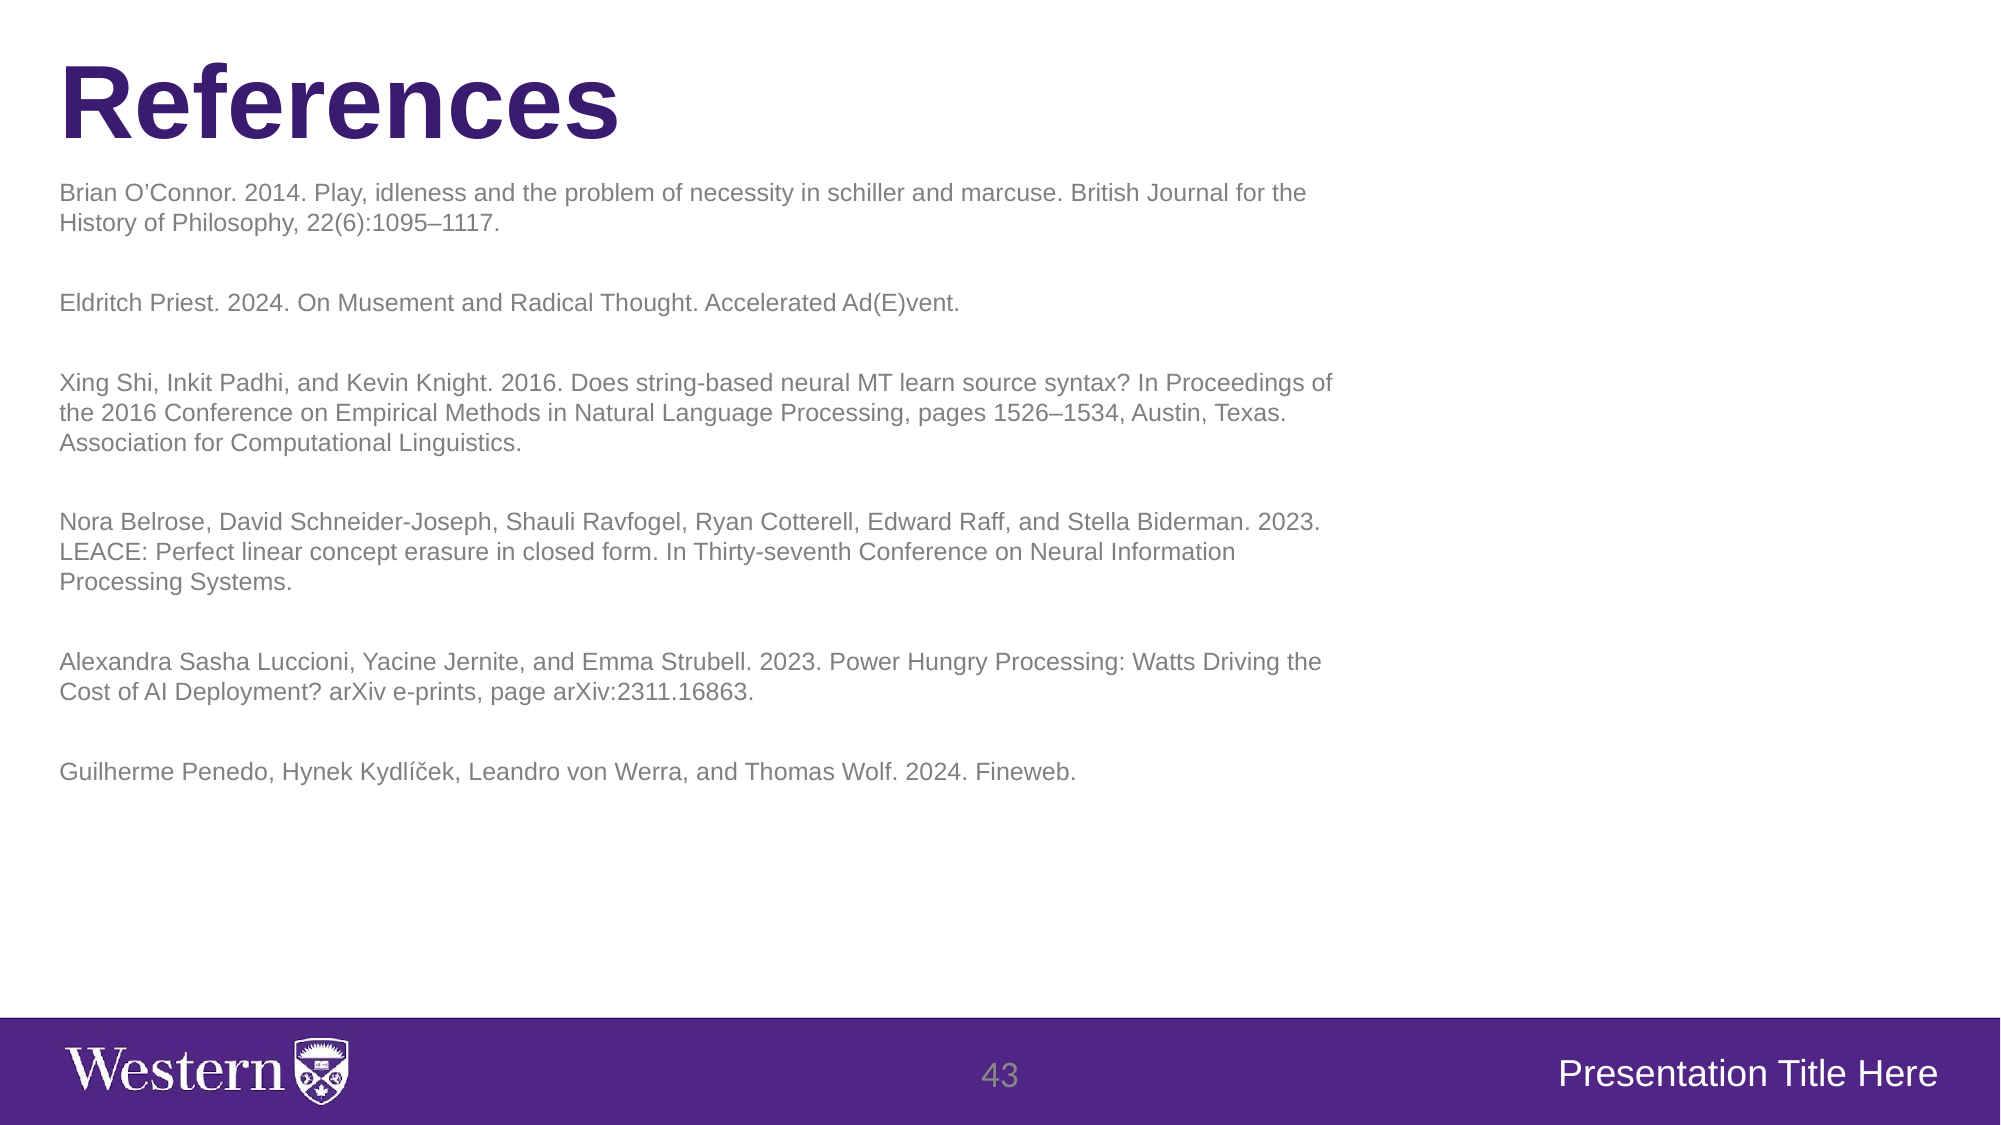

References
Brian O’Connor. 2014. Play, idleness and the problem of necessity in schiller and marcuse. British Journal for the History of Philosophy, 22(6):1095–1117.
Eldritch Priest. 2024. On Musement and Radical Thought. Accelerated Ad(E)vent.
Xing Shi, Inkit Padhi, and Kevin Knight. 2016. Does string-based neural MT learn source syntax? In Proceedings of the 2016 Conference on Empirical Methods in Natural Language Processing, pages 1526–1534, Austin, Texas. Association for Computational Linguistics.
Nora Belrose, David Schneider-Joseph, Shauli Ravfogel, Ryan Cotterell, Edward Raff, and Stella Biderman. 2023. LEACE: Perfect linear concept erasure in closed form. In Thirty-seventh Conference on Neural Information Processing Systems.
Alexandra Sasha Luccioni, Yacine Jernite, and Emma Strubell. 2023. Power Hungry Processing: Watts Driving the Cost of AI Deployment? arXiv e-prints, page arXiv:2311.16863.
Guilherme Penedo, Hynek Kydlíček, Leandro von Werra, and Thomas Wolf. 2024. Fineweb.

Presentation Title Here
43